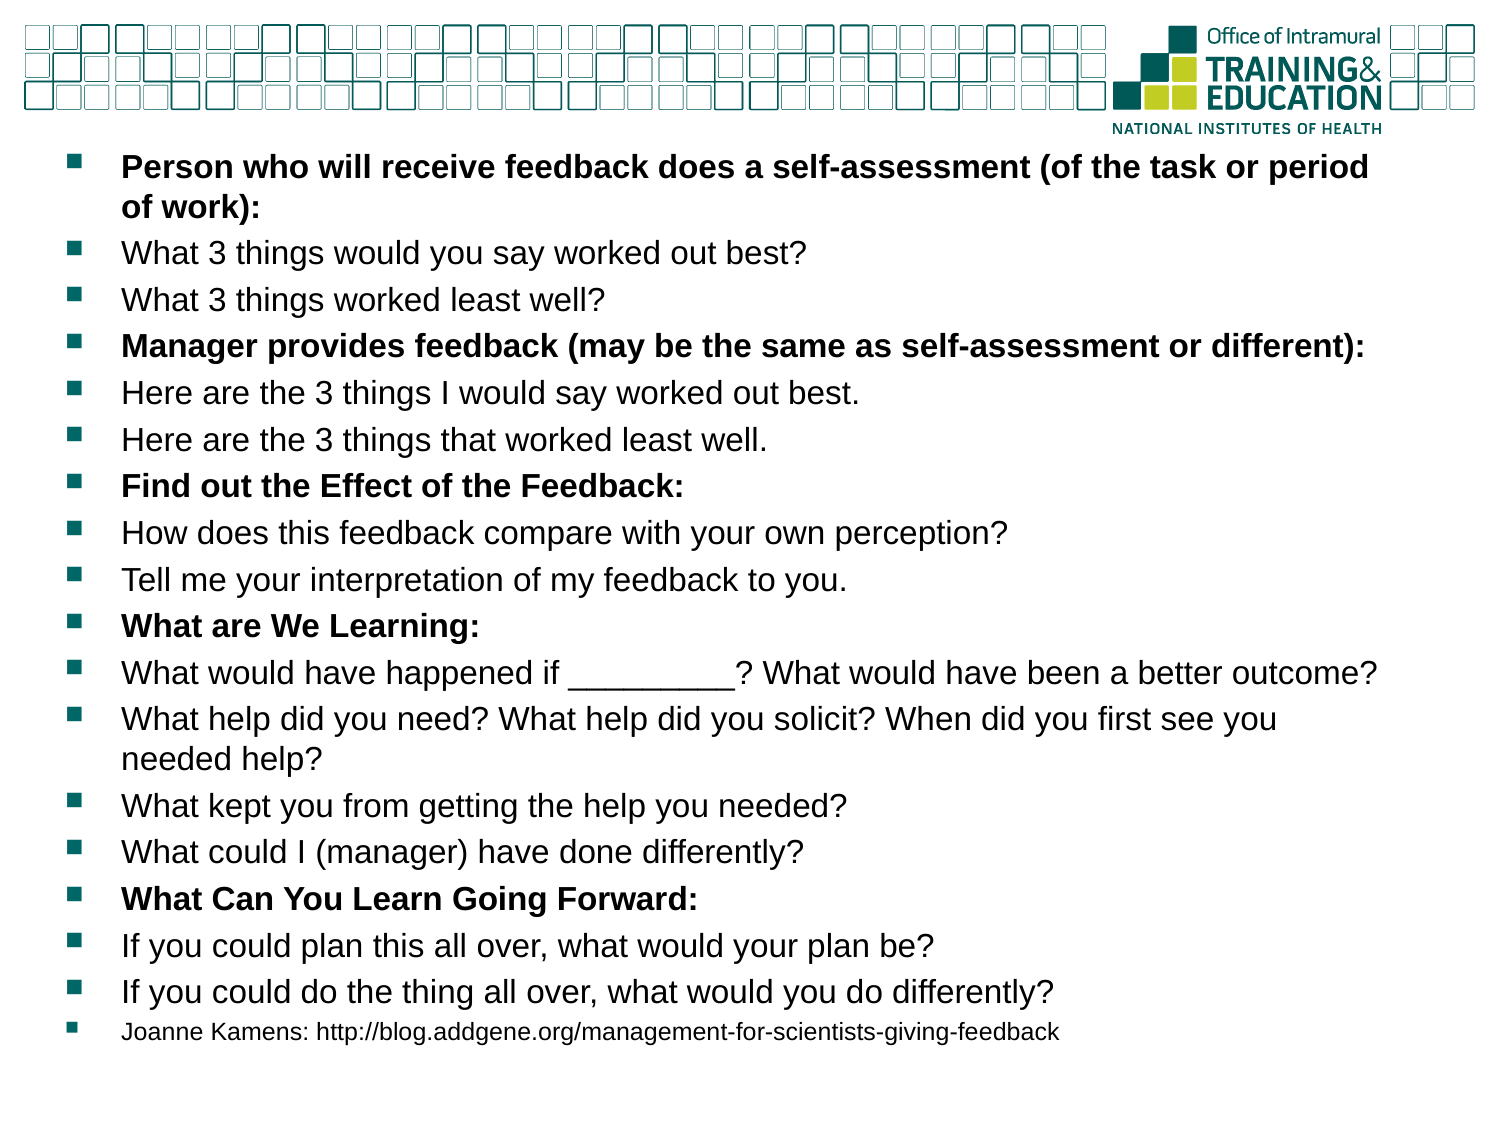

Person who will receive feedback does a self-assessment (of the task or period of work):
What 3 things would you say worked out best?
What 3 things worked least well?
Manager provides feedback (may be the same as self-assessment or different):
Here are the 3 things I would say worked out best.
Here are the 3 things that worked least well.
Find out the Effect of the Feedback:
How does this feedback compare with your own perception?
Tell me your interpretation of my feedback to you.
What are We Learning:
What would have happened if _________? What would have been a better outcome?
What help did you need? What help did you solicit? When did you first see you needed help?
What kept you from getting the help you needed?
What could I (manager) have done differently?
What Can You Learn Going Forward:
If you could plan this all over, what would your plan be?
If you could do the thing all over, what would you do differently?
Joanne Kamens: http://blog.addgene.org/management-for-scientists-giving-feedback